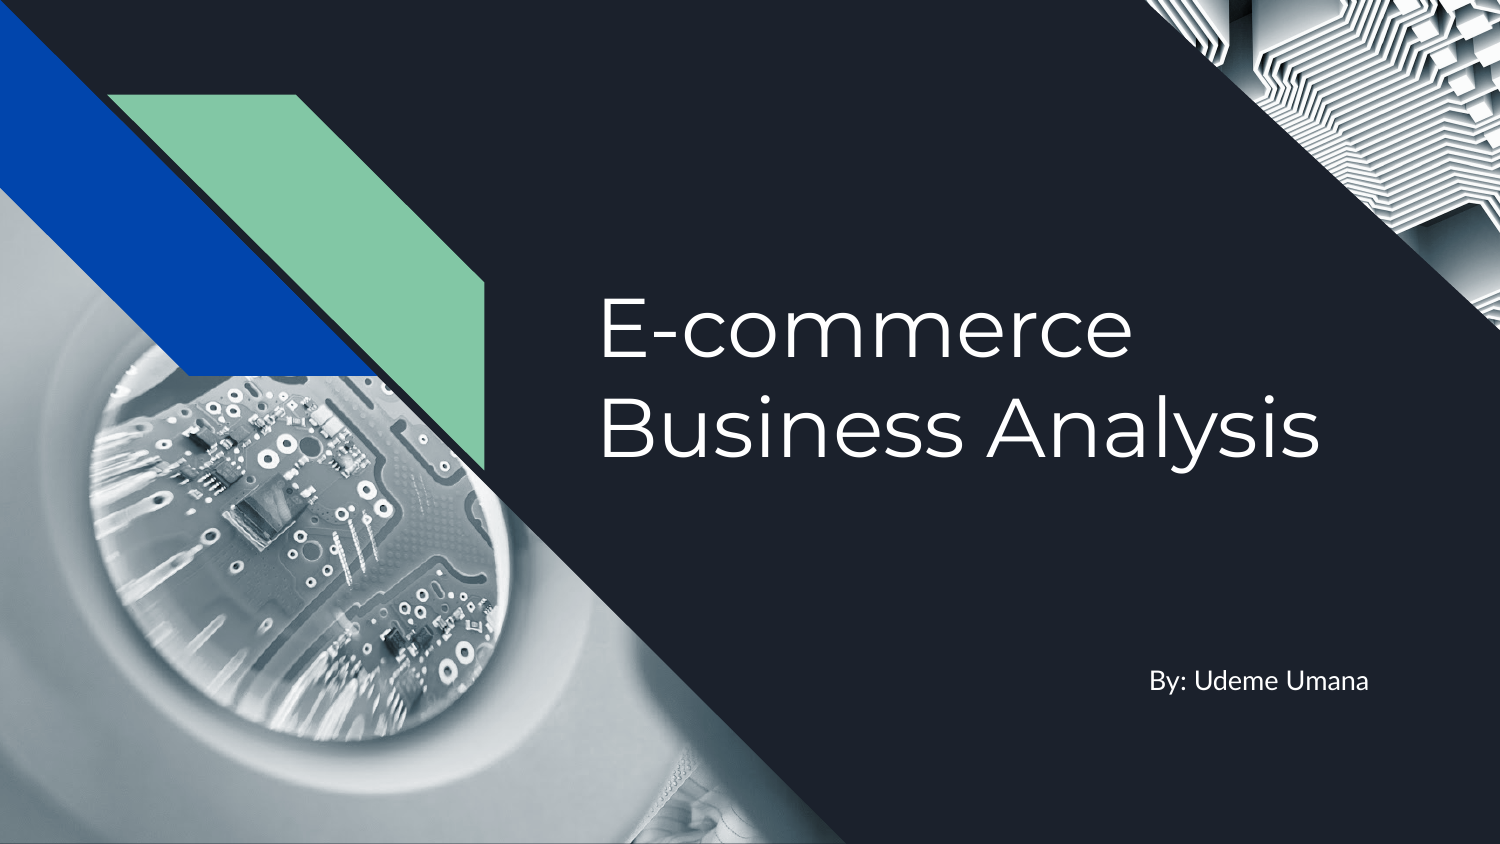

# E-commerce Business Analysis
By: Udeme Umana